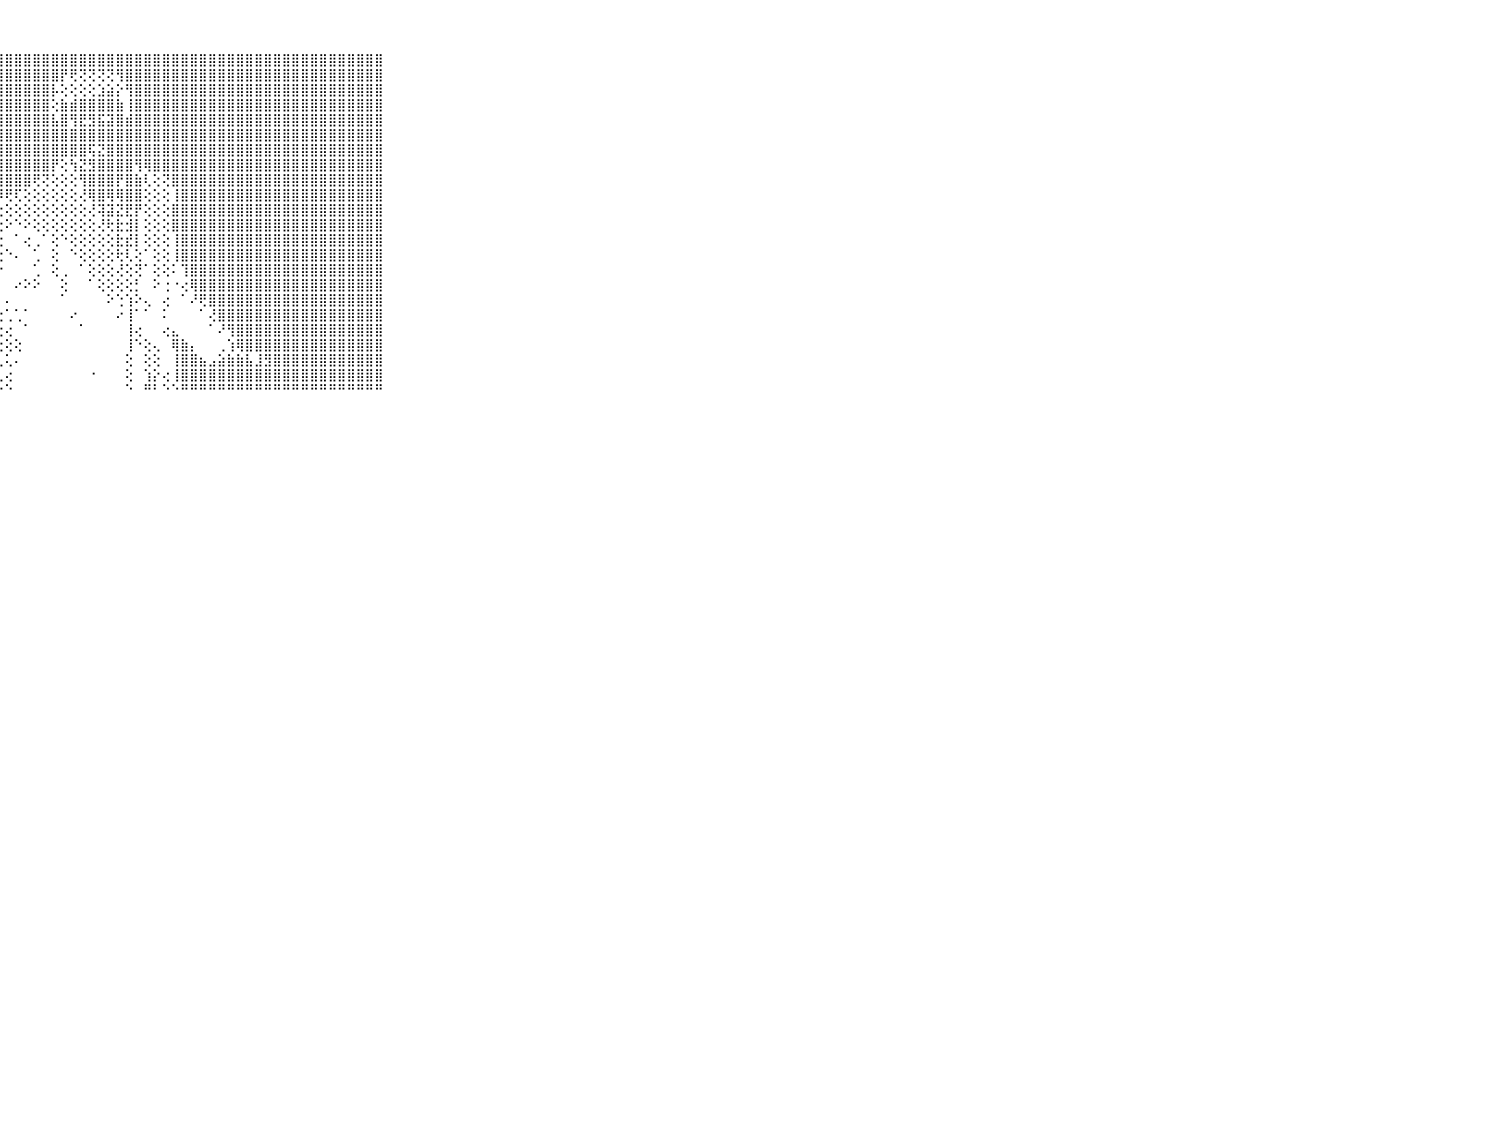

⠀⠀⠀⠀⠀⠀⠀⠀⠀⠀⠀⣿⣿⣿⣿⣿⣿⣿⣿⣿⣿⣿⣿⣿⣿⣿⣿⣿⣿⣿⣿⣿⣿⣿⣿⣿⣿⣿⣿⣿⣿⣿⣿⣿⣿⣿⣿⣿⣿⣿⣿⣿⣿⣿⣿⣿⣿⣿⣿⣿⣿⣿⣿⣿⣿⣿⣿⣿⣿⠀⠀⠀⠀⠀⠀⠀⠀⠀⠀⠀⠀
⠀⠀⠀⠀⠀⠀⠀⠀⠀⠀⠀⣿⣿⣿⣿⣿⣿⣿⣿⣿⣿⣿⣿⣿⣿⣿⣿⣿⣿⣿⣿⣿⣿⣿⡟⢟⢝⢝⢝⢝⢻⣿⣿⣿⣿⣿⣿⣿⣿⣿⣿⣿⣿⣿⣿⣿⣿⣿⣿⣿⣿⣿⣿⣿⣿⣿⣿⣿⣿⠀⠀⠀⠀⠀⠀⠀⠀⠀⠀⠀⠀
⠀⠀⠀⠀⠀⠀⠀⠀⠀⠀⠀⣿⣿⣿⣿⣿⣿⣿⣿⣿⣿⣿⣿⣿⣿⣿⣿⣿⣿⣿⣿⣿⣿⡧⢕⢕⢕⢕⣱⣵⡕⢻⣿⣿⣿⣿⣿⣿⣿⣿⣿⣿⣿⣿⣿⣿⣿⣿⣿⣿⣿⣿⣿⣿⣿⣿⣿⣿⣿⠀⠀⠀⠀⠀⠀⠀⠀⠀⠀⠀⠀
⠀⠀⠀⠀⠀⠀⠀⠀⠀⠀⠀⣿⣿⣿⣿⣿⣿⣿⣿⣿⣿⣿⣿⣿⣿⣿⣿⣿⣿⣿⣿⣿⣿⢕⣷⣾⣿⣿⣿⣿⣷⢸⣿⣿⣿⣿⣿⣿⣿⣿⣿⣿⣿⣿⣿⣿⣿⣿⣿⣿⣿⣿⣿⣿⣿⣿⣿⣿⣿⠀⠀⠀⠀⠀⠀⠀⠀⠀⠀⠀⠀
⠀⠀⠀⠀⠀⠀⠀⠀⠀⠀⠀⣿⣿⣿⣿⣿⣿⣿⣿⣿⣿⣿⣿⣿⣿⣿⣿⣿⣿⣿⣿⣿⣿⣧⣿⢻⣟⣻⣯⣽⣿⣾⣿⣿⣿⣿⣿⣿⣿⣿⣿⣿⣿⣿⣿⣿⣿⣿⣿⣿⣿⣿⣿⣿⣿⣿⣿⣿⣿⠀⠀⠀⠀⠀⠀⠀⠀⠀⠀⠀⠀
⠀⠀⠀⠀⠀⠀⠀⠀⠀⠀⠀⣿⣿⣿⣿⣿⣿⣿⣿⣿⣿⣿⣿⣿⣿⣿⣿⣿⣿⣿⣿⣿⣿⣿⣿⣿⣿⣿⣿⣿⣿⣿⣿⣿⣿⣿⣿⣿⣿⣿⣿⣿⣿⣿⣿⣿⣿⣿⣿⣿⣿⣿⣿⣿⣿⣿⣿⣿⣿⠀⠀⠀⠀⠀⠀⠀⠀⠀⠀⠀⠀
⠀⠀⠀⠀⠀⠀⠀⠀⠀⠀⠀⣿⣿⣿⣿⣿⣿⣿⣿⣿⣿⣿⣿⣿⣿⣿⣿⣿⣿⣿⣿⣿⣿⣿⣿⣿⣿⢯⣝⣿⣿⣿⣿⣿⣿⣿⣿⣿⣿⣿⣿⣿⣿⣿⣿⣿⣿⣿⣿⣿⣿⣿⣿⣿⣿⣿⣿⣿⣿⠀⠀⠀⠀⠀⠀⠀⠀⠀⠀⠀⠀
⠀⠀⠀⠀⠀⠀⠀⠀⠀⠀⠀⣿⣿⣿⣿⣿⣿⣿⣿⣿⣿⣿⣿⣿⣿⣿⣿⣿⣿⣿⣿⣿⣿⡟⢕⢳⣝⣻⣿⣿⣿⣿⢻⢿⣿⣿⣿⣿⣿⣿⣿⣿⣿⣿⣿⣿⣿⣿⣿⣿⣿⣿⣿⣿⣿⣿⣿⣿⣿⠀⠀⠀⠀⠀⠀⠀⠀⠀⠀⠀⠀
⠀⠀⠀⠀⠀⠀⠀⠀⠀⠀⠀⣿⣿⣿⣿⣿⣿⣿⣿⣿⣿⣿⣿⣿⣿⣿⣿⣿⣿⣿⣿⢟⢝⢕⢕⢕⢻⣿⣿⣿⡟⣿⣷⢇⢕⢝⣿⣿⣿⣿⣿⣿⣿⣿⣿⣿⣿⣿⣿⣿⣿⣿⣿⣿⣿⣿⣿⣿⣿⠀⠀⠀⠀⠀⠀⠀⠀⠀⠀⠀⠀
⠀⠀⠀⠀⠀⠀⠀⠀⠀⠀⠀⣿⣿⣿⣿⣿⣿⣿⣿⣿⣿⣿⣿⣿⣿⣿⣿⡿⢟⢏⢕⢕⢕⢕⢕⢕⢜⢿⣿⢿⢿⣿⣿⢕⢕⢕⢸⣿⣿⣿⣿⣿⣿⣿⣿⣿⣿⣿⣿⣿⣿⣿⣿⣿⣿⣿⣿⣿⣿⠀⠀⠀⠀⠀⠀⠀⠀⠀⠀⠀⠀
⠀⠀⠀⠀⠀⠀⠀⠀⠀⠀⠀⣿⣿⣿⣿⣿⣿⣿⣿⣿⣿⣿⣿⣿⣿⣿⣿⢕⢕⢕⢕⢕⢕⢕⢕⢕⢕⢜⢽⣽⣝⣟⡟⢕⢕⢕⣿⣿⣿⣿⣿⣿⣿⣿⣿⣿⣿⣿⣿⣿⣿⣿⣿⣿⣿⣿⣿⣿⣿⠀⠀⠀⠀⠀⠀⠀⠀⠀⠀⠀⠀
⠀⠀⠀⠀⠀⠀⠀⠀⠀⠀⠀⣿⣿⣿⣿⣿⣿⣿⣿⣿⣿⣿⣿⣿⣿⣿⡇⢕⠕⠑⠕⢕⢕⢕⢕⢕⢕⢕⢜⢗⣗⣺⡇⢕⢕⢕⣿⣿⣿⣿⣿⣿⣿⣿⣿⣿⣿⣿⣿⣿⣿⣿⣿⣿⣿⣿⣿⣿⣿⠀⠀⠀⠀⠀⠀⠀⠀⠀⠀⠀⠀
⠀⠀⠀⠀⠀⠀⠀⠀⠀⠀⠀⣿⣿⣿⣿⣿⣿⣿⣿⣿⣿⣿⣿⣿⣿⣿⡏⢕⠀⠁⢔⢀⠁⢕⠑⢕⢕⢕⢕⢕⣗⣞⡇⢕⢕⢕⢸⣿⣿⣿⣿⣿⣿⣿⣿⣿⣿⣿⣿⣿⣿⣿⣿⣿⣿⣿⣿⣿⣿⠀⠀⠀⠀⠀⠀⠀⠀⠀⠀⠀⠀
⠀⠀⠀⠀⠀⠀⠀⠀⠀⠀⠀⣿⣿⣿⣿⣿⣿⣿⣿⣿⣿⣿⣿⣿⣿⣿⡇⢕⠑⠄⠀⢁⠀⢕⠀⠑⢕⢕⢕⢕⢗⢇⢕⠁⢕⢕⢸⣿⣿⣿⣿⣿⣿⣿⣿⣿⣿⣿⣿⣿⣿⣿⣿⣿⣿⣿⣿⣿⣿⠀⠀⠀⠀⠀⠀⠀⠀⠀⠀⠀⠀
⠀⠀⠀⠀⠀⠀⠀⠀⠀⠀⠀⣿⣿⣿⣿⣿⣿⣿⣿⣿⣿⣿⣿⣿⣿⣿⢇⠑⠀⠀⠀⢁⠀⢕⢀⠀⠁⢕⢕⢕⢜⢕⢝⠁⢕⢕⠅⢹⣿⣿⣿⣿⣿⣿⣿⣿⣿⣿⣿⣿⣿⣿⣿⣿⣿⣿⣿⣿⣿⠀⠀⠀⠀⠀⠀⠀⠀⠀⠀⠀⠀
⠀⠀⠀⠀⠀⠀⠀⠀⠀⠀⠀⣿⣿⣿⣿⣿⣿⣿⣿⣿⣿⣿⣿⣿⣿⡟⢅⠀⠀⠔⠕⠕⠀⠀⢕⠀⠀⠁⢕⢕⢕⢕⡃⠀⠕⢐⠐⢔⢿⣿⣿⣿⣿⣿⣿⣿⣿⣿⣿⣿⣿⣿⣿⣿⣿⣿⣿⣿⣿⠀⠀⠀⠀⠀⠀⠀⠀⠀⠀⠀⠀
⠀⠀⠀⠀⠀⠀⠀⠀⠀⠀⠀⣿⣿⣿⣿⣿⣿⣿⣿⣿⣿⣿⣿⣿⣿⢕⠐⠀⠄⠀⠀⠀⠀⠀⠁⠀⠀⠀⠀⠕⢑⢱⠕⢄⠀⢔⠀⠁⠜⢟⣿⣿⣿⣿⣿⣿⣿⣿⣿⣿⣿⣿⣿⣿⣿⣿⣿⣿⣿⠀⠀⠀⠀⠀⠀⠀⠀⠀⠀⠀⠀
⠀⠀⠀⠀⠀⠀⠀⠀⠀⠀⠀⣿⣿⣿⣿⣿⣿⣿⣿⣿⣿⣿⣿⣿⣿⢕⢀⢔⢁⢁⠁⠀⠀⠀⠀⠔⠀⠀⠀⠀⠔⢸⠁⠁⠀⠅⠀⠀⠀⠁⢜⣿⣿⣿⣿⣿⣿⣿⣿⣿⣿⣿⣿⣿⣿⣿⣿⣿⣿⠀⠀⠀⠀⠀⠀⠀⠀⠀⠀⠀⠀
⠀⠀⠀⠀⠀⠀⠀⠀⠀⠀⠀⣿⣿⣿⣿⣿⣿⣿⣿⣿⣿⣿⣿⣿⣿⡕⢕⢕⢔⠀⠁⠀⠀⠀⠀⠀⠁⠀⠀⠀⠀⢸⢔⠀⠀⢔⣄⠀⠀⠀⠁⠜⢻⣿⣿⣿⣿⣿⣿⣿⣿⣿⣿⣿⣿⣿⣿⣿⣿⠀⠀⠀⠀⠀⠀⠀⠀⠀⠀⠀⠀
⠀⠀⠀⠀⠀⠀⠀⠀⠀⠀⠀⣿⣿⣿⣿⣿⣿⣿⣿⣿⣿⣿⣿⣿⣿⡇⢕⢑⢕⢕⠀⠀⠀⠀⠀⠀⠀⠀⠀⠀⠀⢸⠑⢕⢄⠀⢿⣷⡄⠀⠀⢀⢱⢿⣿⣿⣿⣿⣿⣿⣿⣿⣿⣿⣿⣿⣿⣿⣿⠀⠀⠀⠀⠀⠀⠀⠀⠀⠀⠀⠀
⠀⠀⠀⠀⠀⠀⠀⠀⠀⠀⠀⣿⣿⣿⣿⣿⣿⣿⣿⣿⣿⣿⣿⣿⣿⡇⠁⢁⢅⠄⠀⠀⠀⠀⠀⠀⠀⠀⠀⠀⠀⢕⠀⢕⢕⠀⢸⣿⣿⣦⣠⣵⣷⣷⣧⣸⣻⣿⣿⣿⣿⣿⣿⣿⣿⣿⣿⣿⣿⠀⠀⠀⠀⠀⠀⠀⠀⠀⠀⠀⠀
⠀⠀⠀⠀⠀⠀⠀⠀⠀⠀⠀⣿⣿⣿⣿⣿⣿⣿⣿⣿⣿⣿⣿⣿⣿⢕⢁⢁⢔⠀⠀⠀⠀⠀⠀⠀⠀⠐⠀⠀⠀⢕⠀⢱⡕⢔⢸⣿⣿⣿⣿⣿⣿⣿⣿⣿⣿⣿⣿⣿⣿⣿⣿⣿⣿⣿⣿⣿⣿⠀⠀⠀⠀⠀⠀⠀⠀⠀⠀⠀⠀
⠀⠀⠀⠀⠀⠀⠀⠀⠀⠀⠀⠛⠛⠛⠛⠛⠛⠛⠛⠛⠛⠛⠛⠛⠛⠑⠑⠑⠑⠀⠀⠀⠀⠀⠀⠀⠀⠀⠀⠀⠀⠑⠀⠛⠃⠑⠑⠛⠛⠛⠛⠛⠛⠛⠛⠛⠛⠛⠛⠛⠛⠛⠛⠛⠛⠛⠛⠛⠛⠀⠀⠀⠀⠀⠀⠀⠀⠀⠀⠀⠀